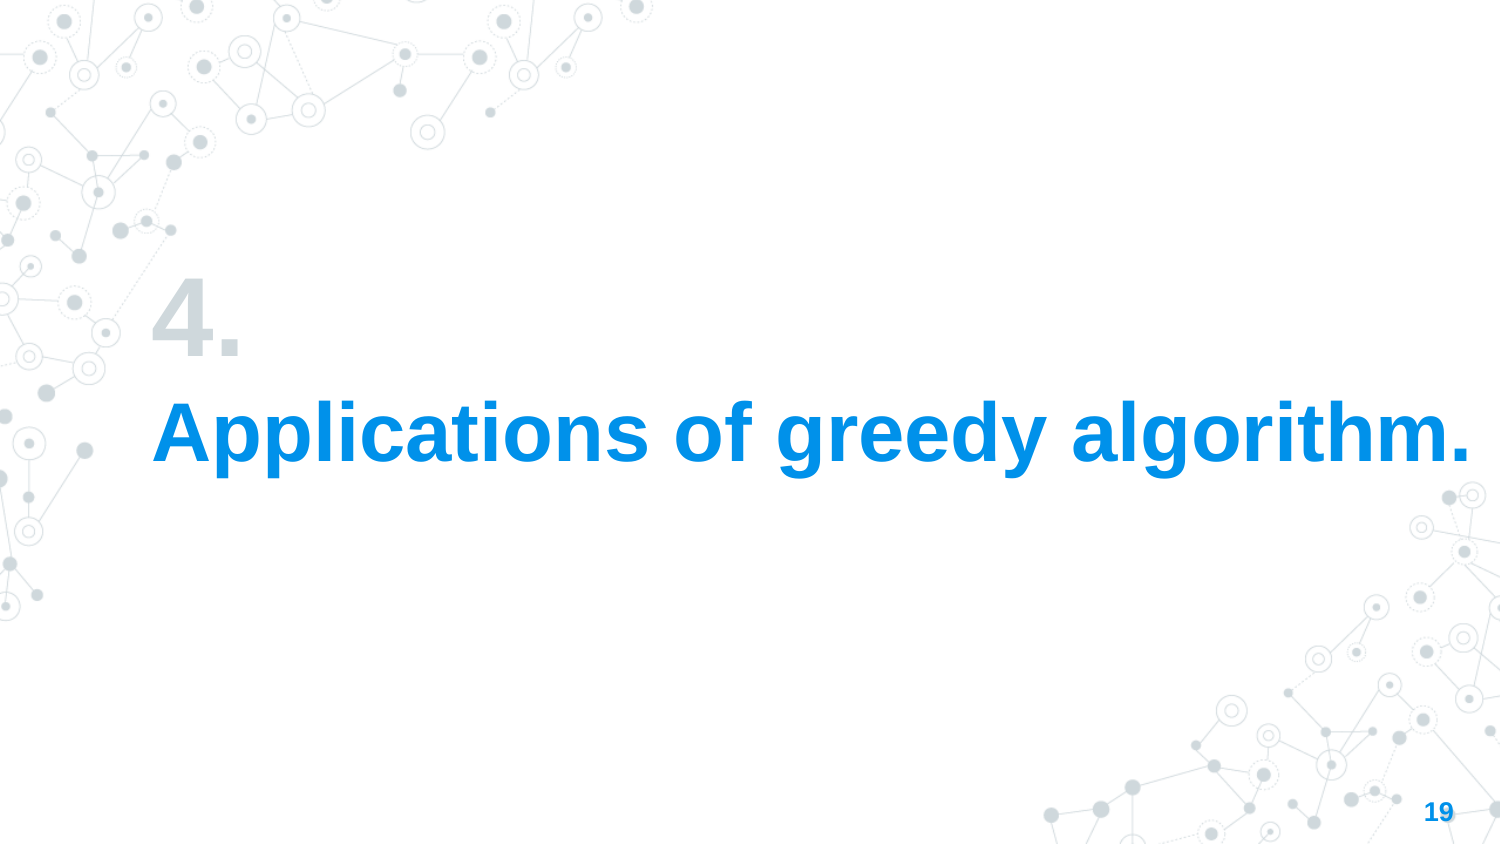

# 4. Applications of greedy algorithm.
19